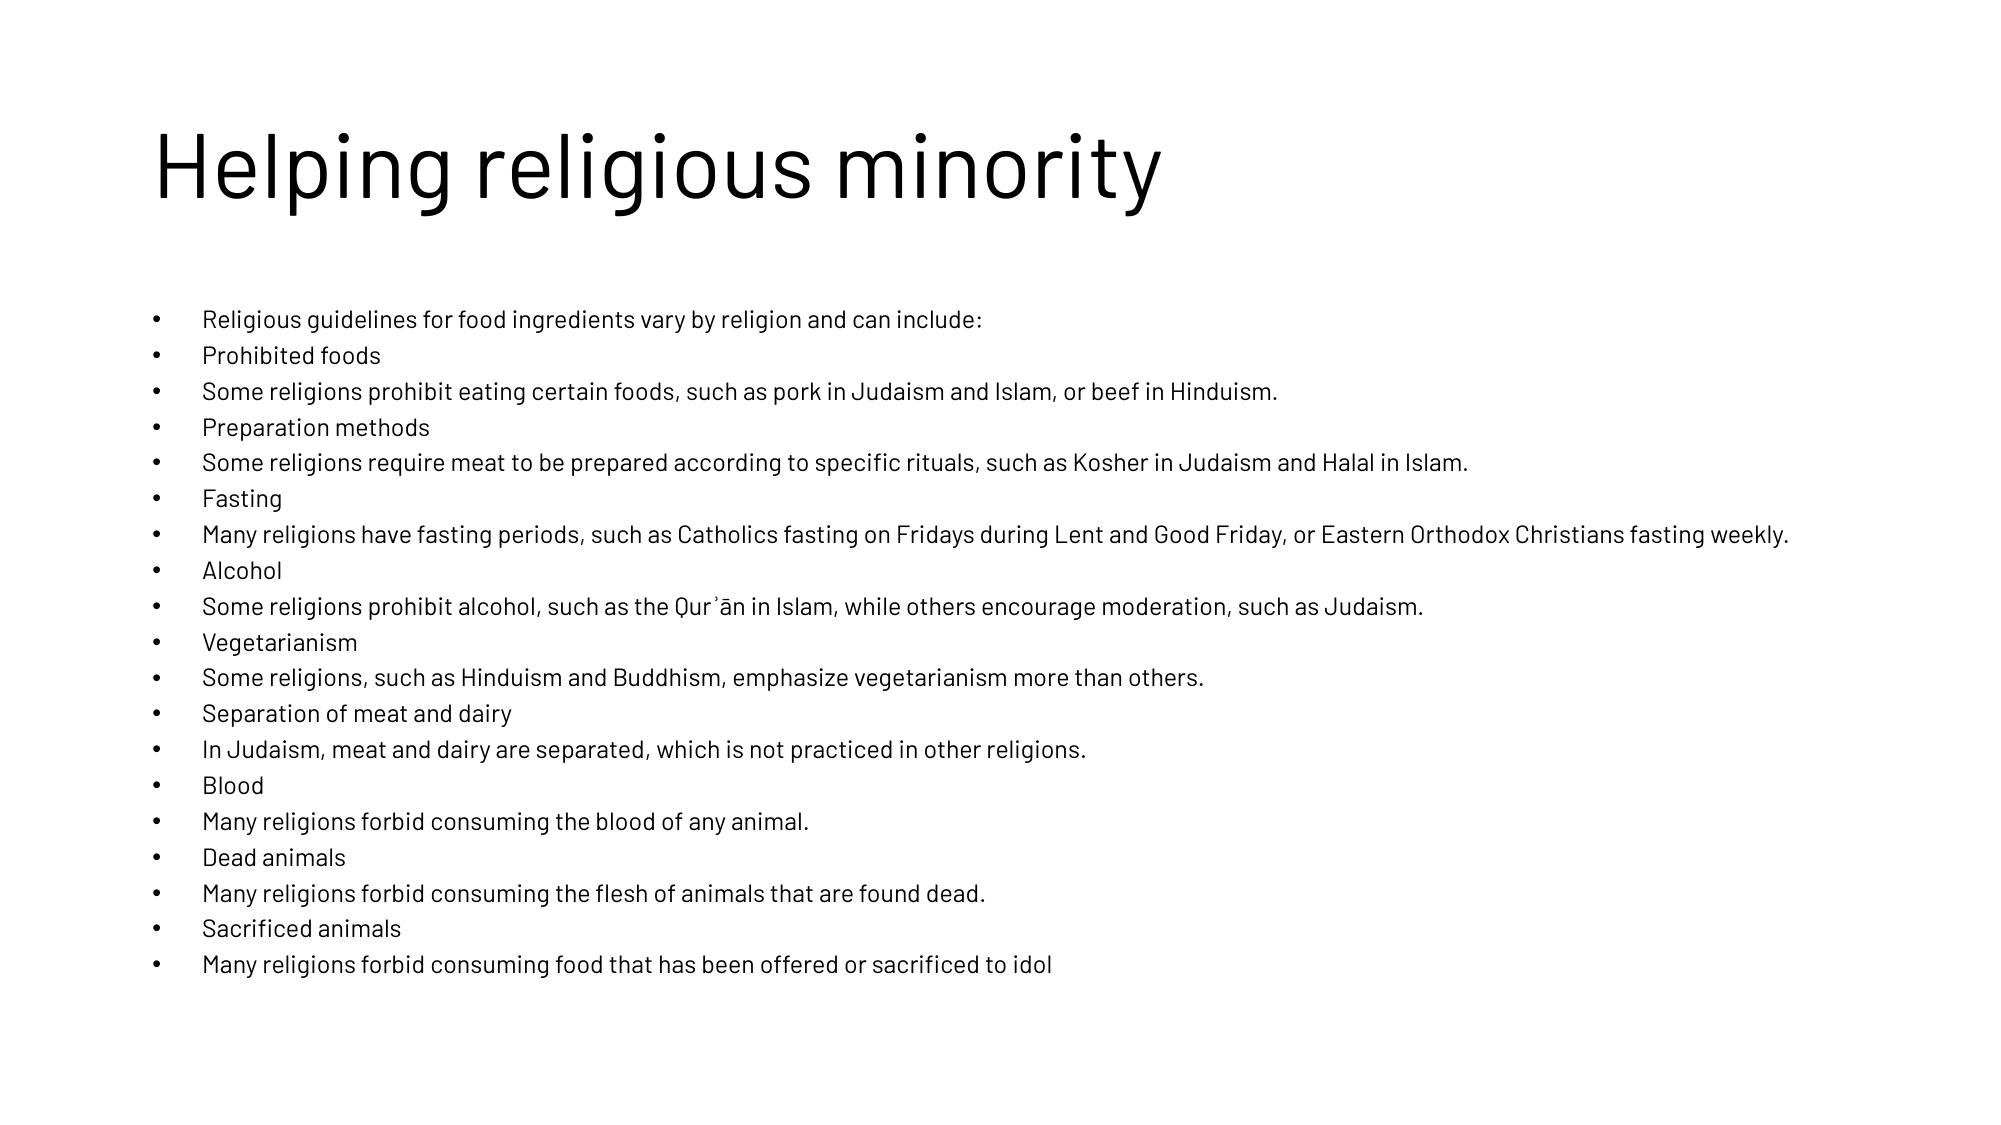

# Helping religious minority
Religious guidelines for food ingredients vary by religion and can include:
Prohibited foods
Some religions prohibit eating certain foods, such as pork in Judaism and Islam, or beef in Hinduism.
Preparation methods
Some religions require meat to be prepared according to specific rituals, such as Kosher in Judaism and Halal in Islam.
Fasting
Many religions have fasting periods, such as Catholics fasting on Fridays during Lent and Good Friday, or Eastern Orthodox Christians fasting weekly.
Alcohol
Some religions prohibit alcohol, such as the Qurʾān in Islam, while others encourage moderation, such as Judaism.
Vegetarianism
Some religions, such as Hinduism and Buddhism, emphasize vegetarianism more than others.
Separation of meat and dairy
In Judaism, meat and dairy are separated, which is not practiced in other religions.
Blood
Many religions forbid consuming the blood of any animal.
Dead animals
Many religions forbid consuming the flesh of animals that are found dead.
Sacrificed animals
Many religions forbid consuming food that has been offered or sacrificed to idol